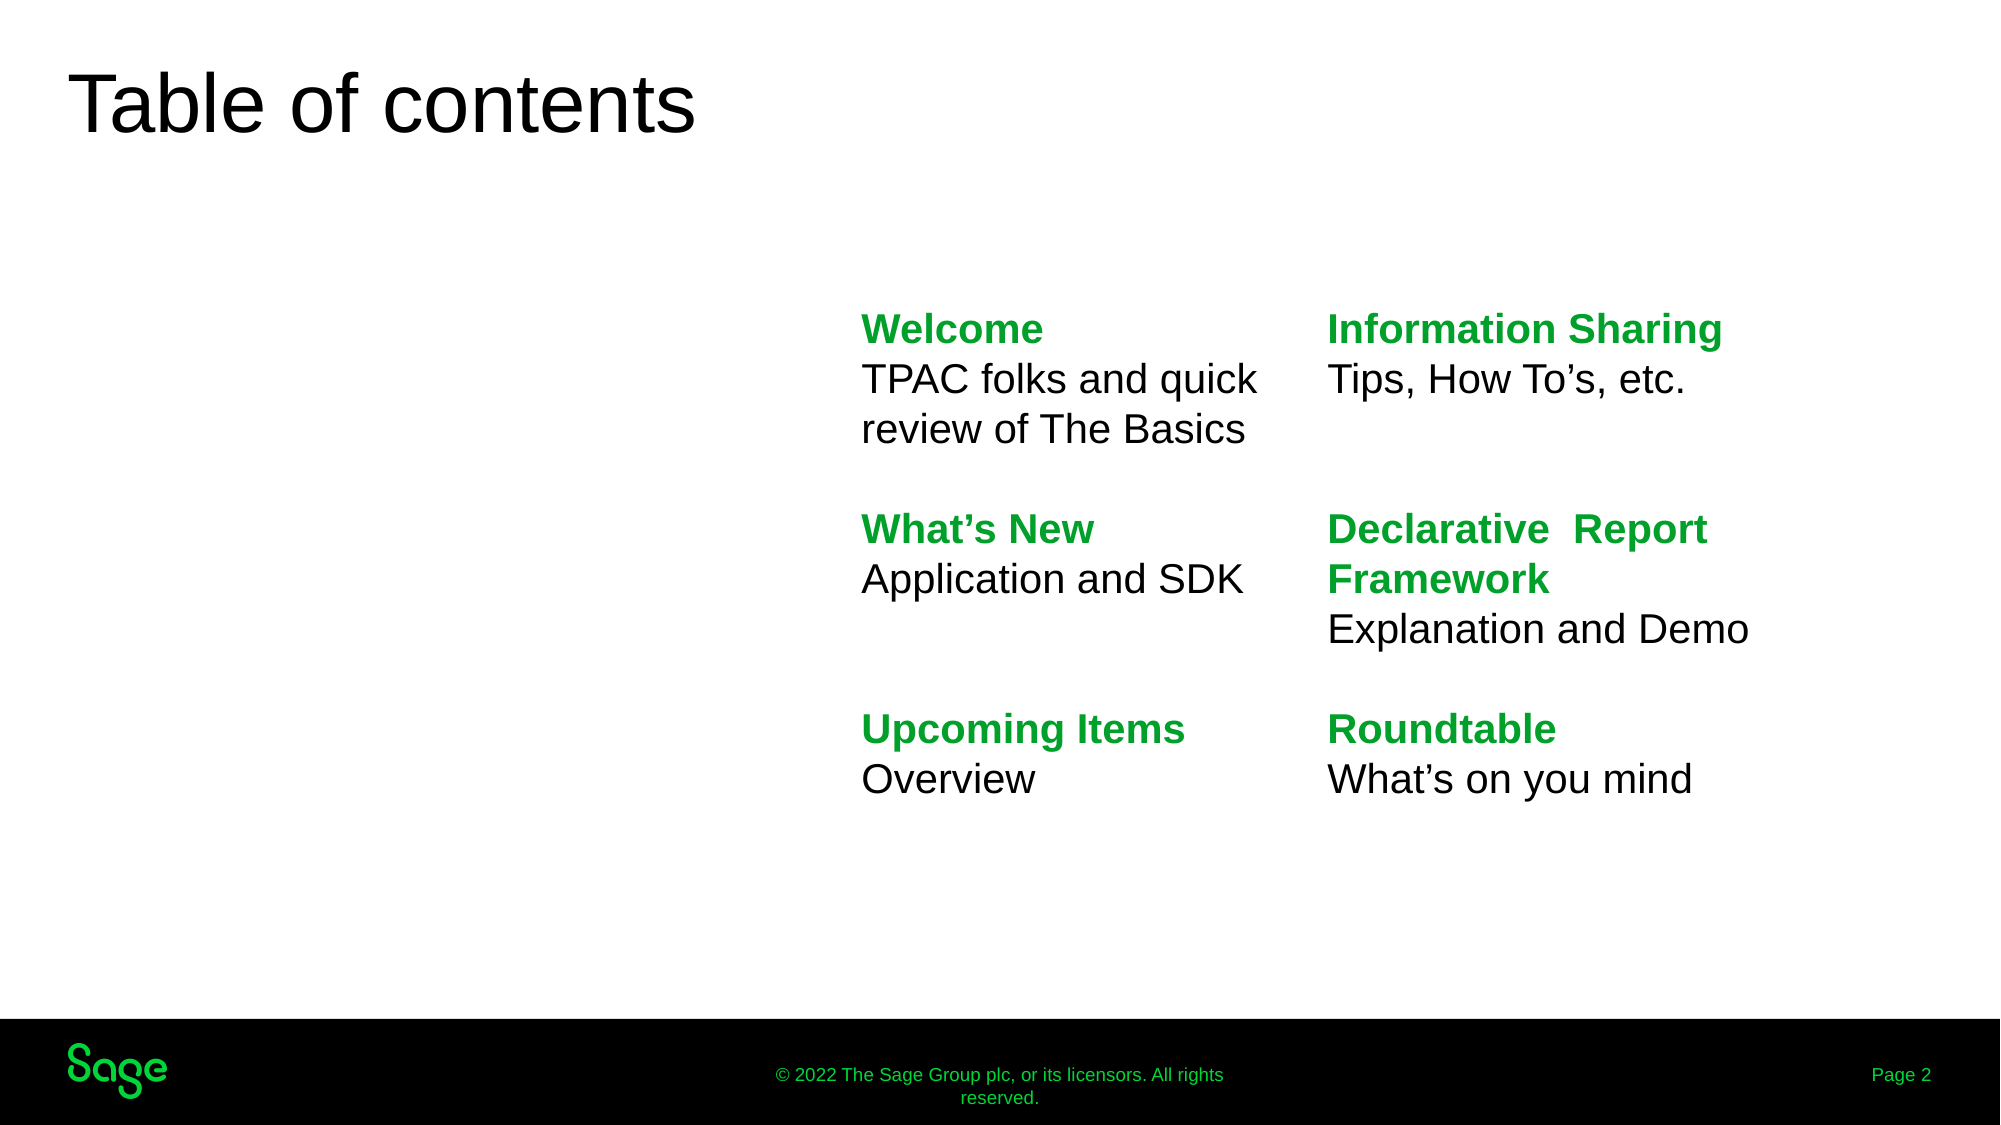

# Table of contents
Welcome
TPAC folks and quick review of The Basics
Information Sharing
Tips, How To’s, etc.
What’s New
Application and SDK
Declarative  Report Framework
Explanation and Demo
Upcoming Items
Overview
Roundtable
What’s on you mind
Page 2